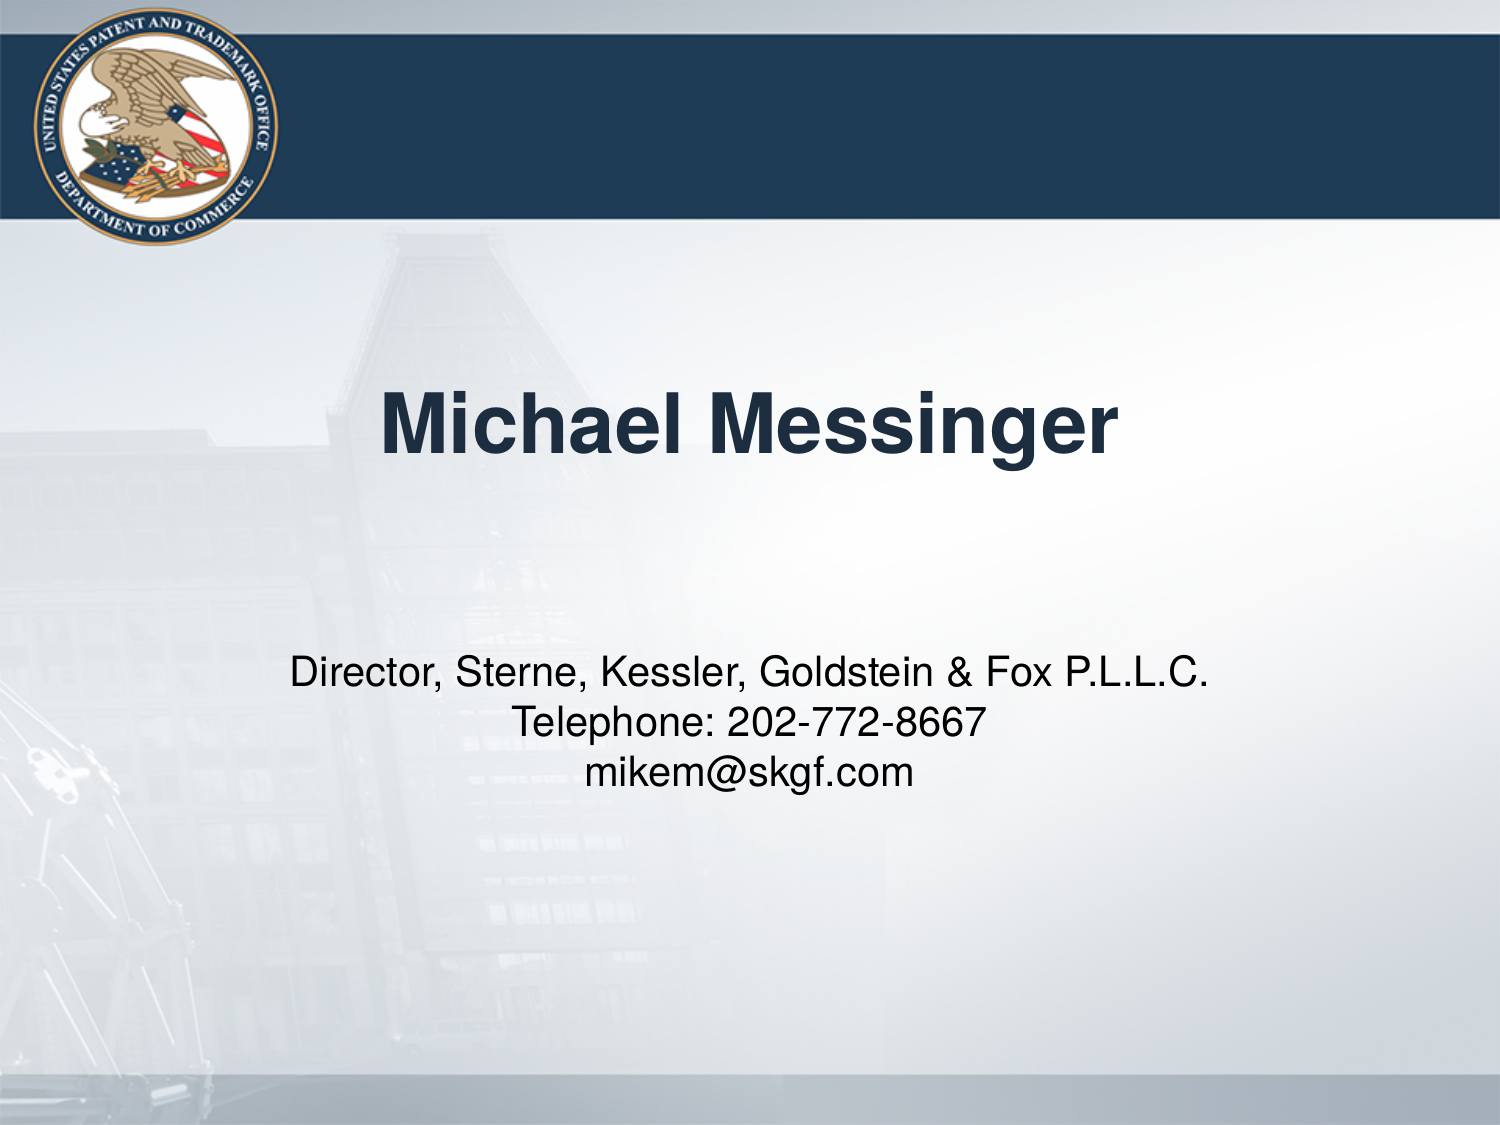

# Michael Messinger
Director, Sterne, Kessler, Goldstein & Fox P.L.L.C.
Telephone: 202-772-8667
mikem@skgf.com